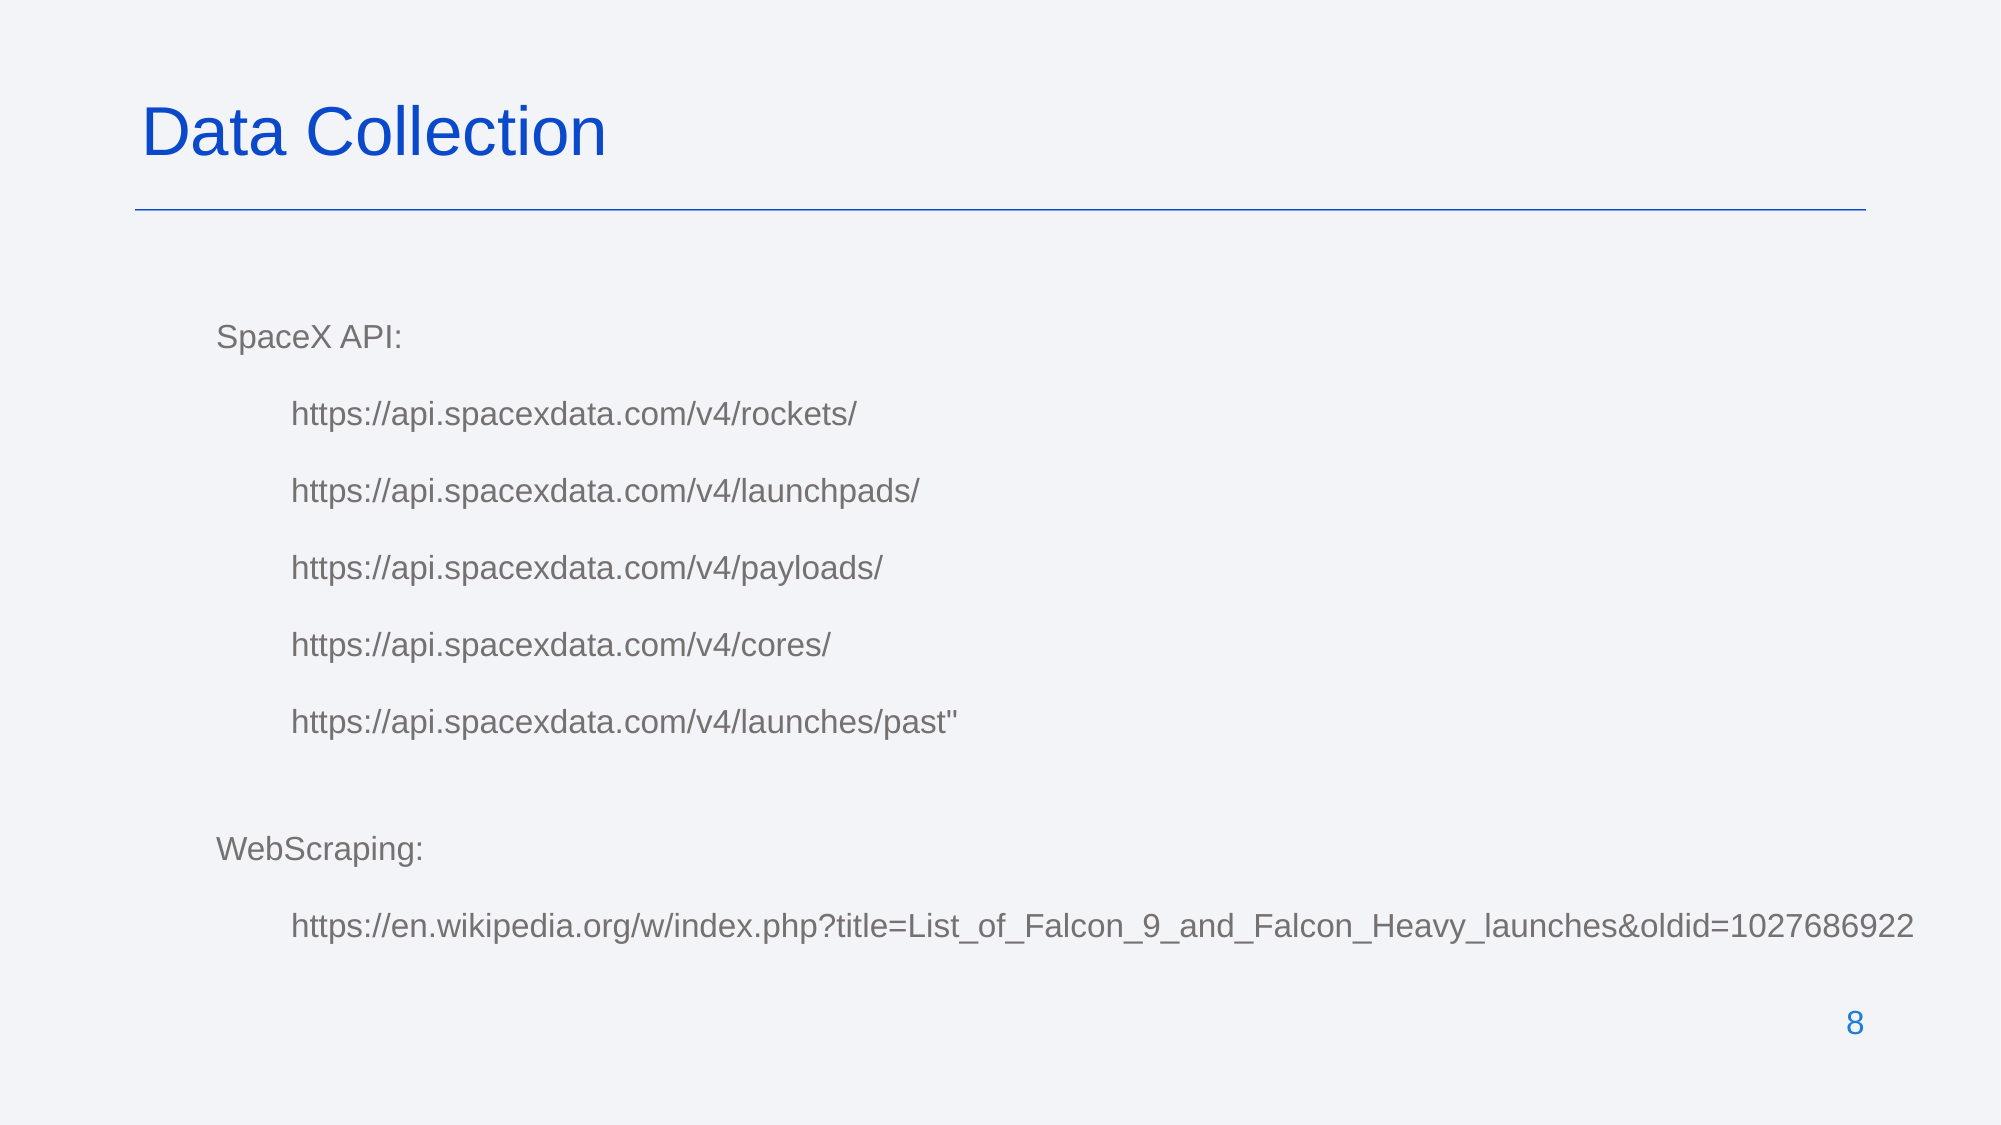

Data Collection
SpaceX API:
https://api.spacexdata.com/v4/rockets/
https://api.spacexdata.com/v4/launchpads/
https://api.spacexdata.com/v4/payloads/
https://api.spacexdata.com/v4/cores/
https://api.spacexdata.com/v4/launches/past"

WebScraping:
https://en.wikipedia.org/w/index.php?title=List_of_Falcon_9_and_Falcon_Heavy_launches&oldid=1027686922
8